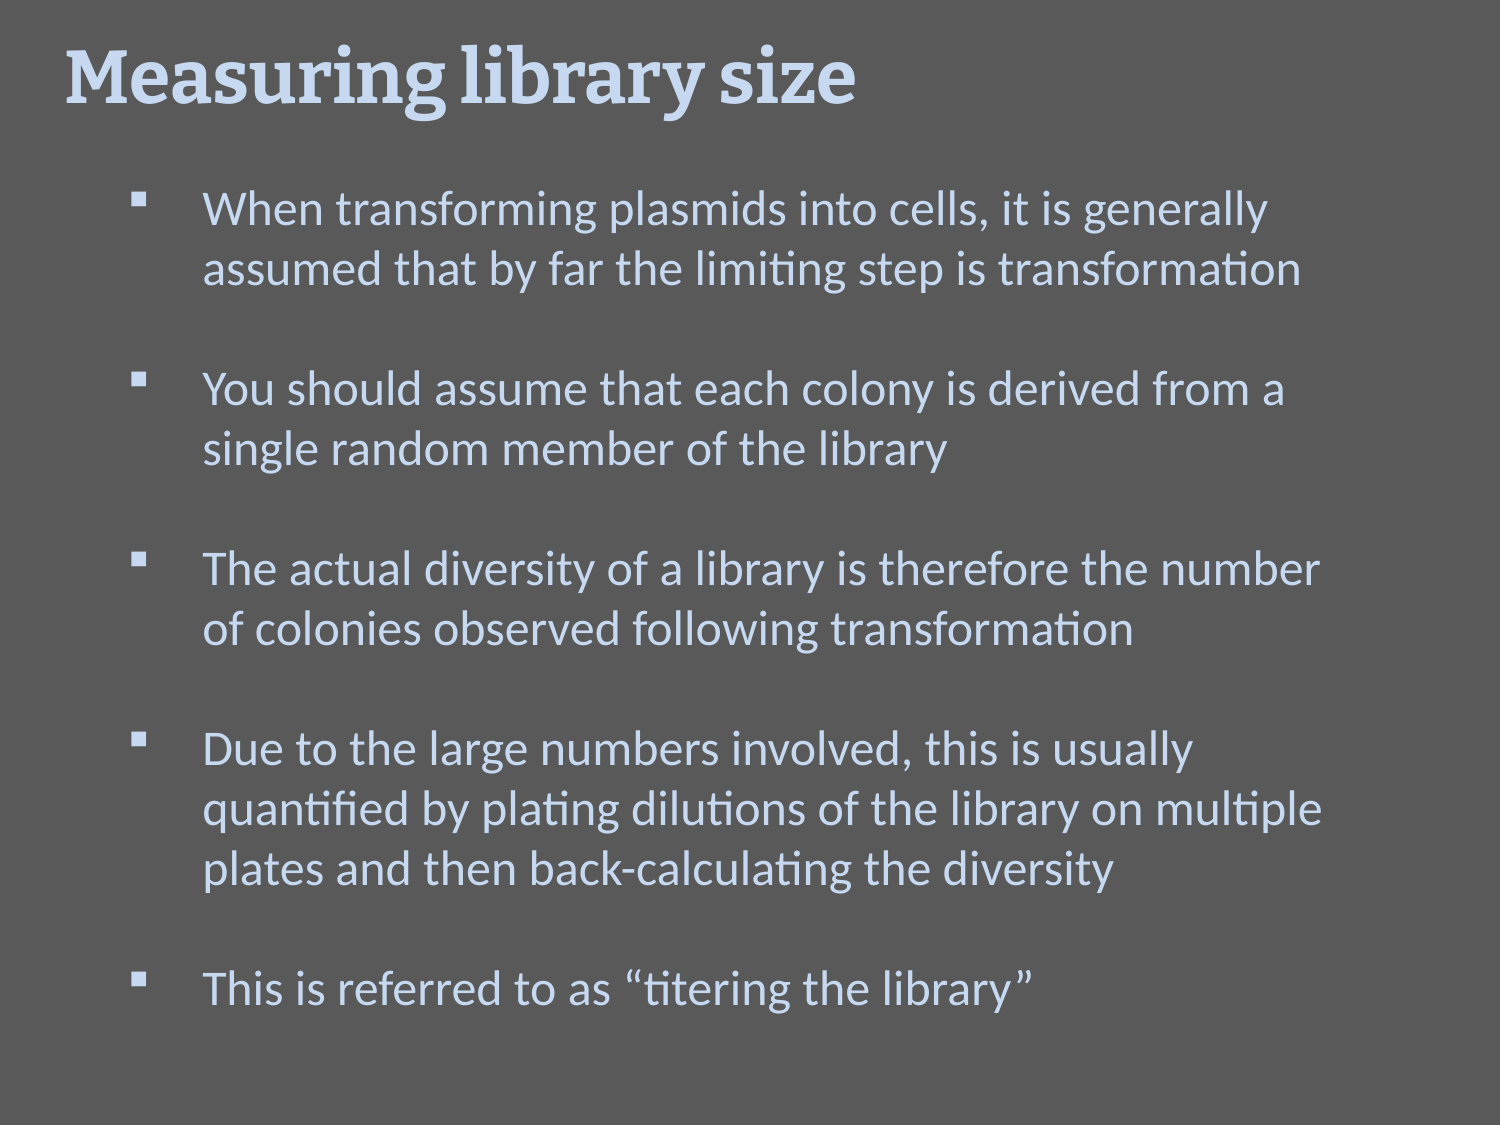

Measuring library size
When transforming plasmids into cells, it is generally assumed that by far the limiting step is transformation

You should assume that each colony is derived from a single random member of the library

The actual diversity of a library is therefore the number of colonies observed following transformation

Due to the large numbers involved, this is usually quantified by plating dilutions of the library on multiple plates and then back-calculating the diversity

This is referred to as “titering the library”